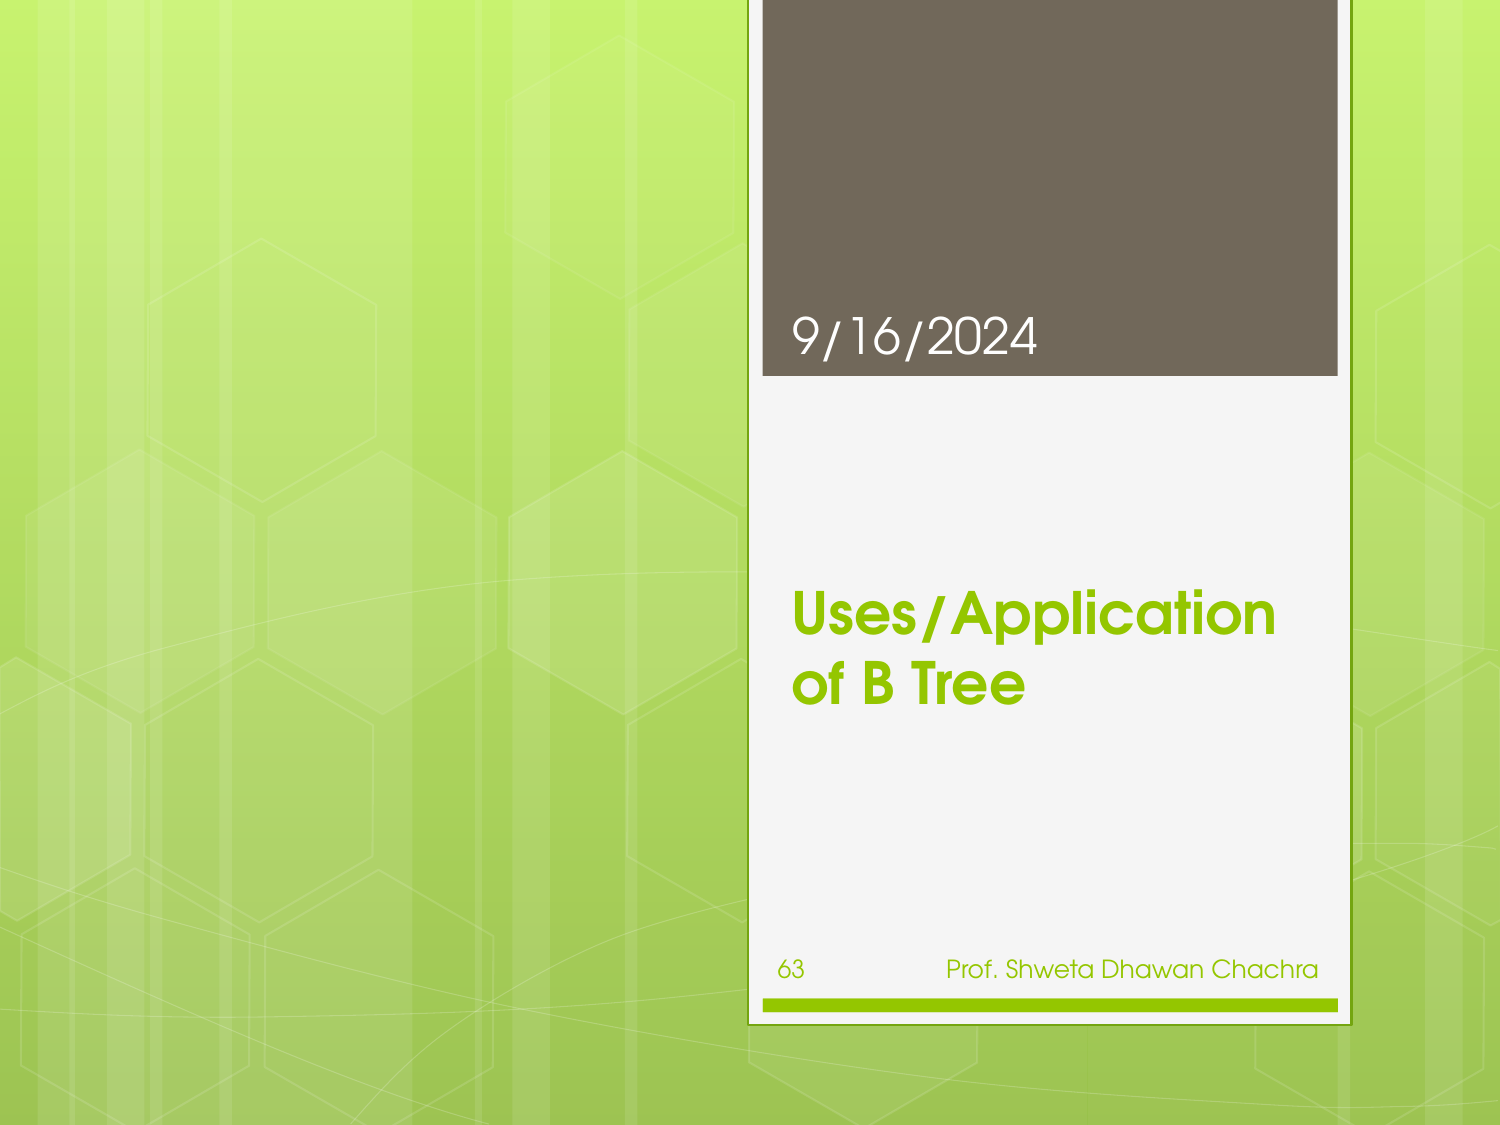

9/16/2024
# Uses/Application of B Tree

63
Prof. Shweta Dhawan Chachra